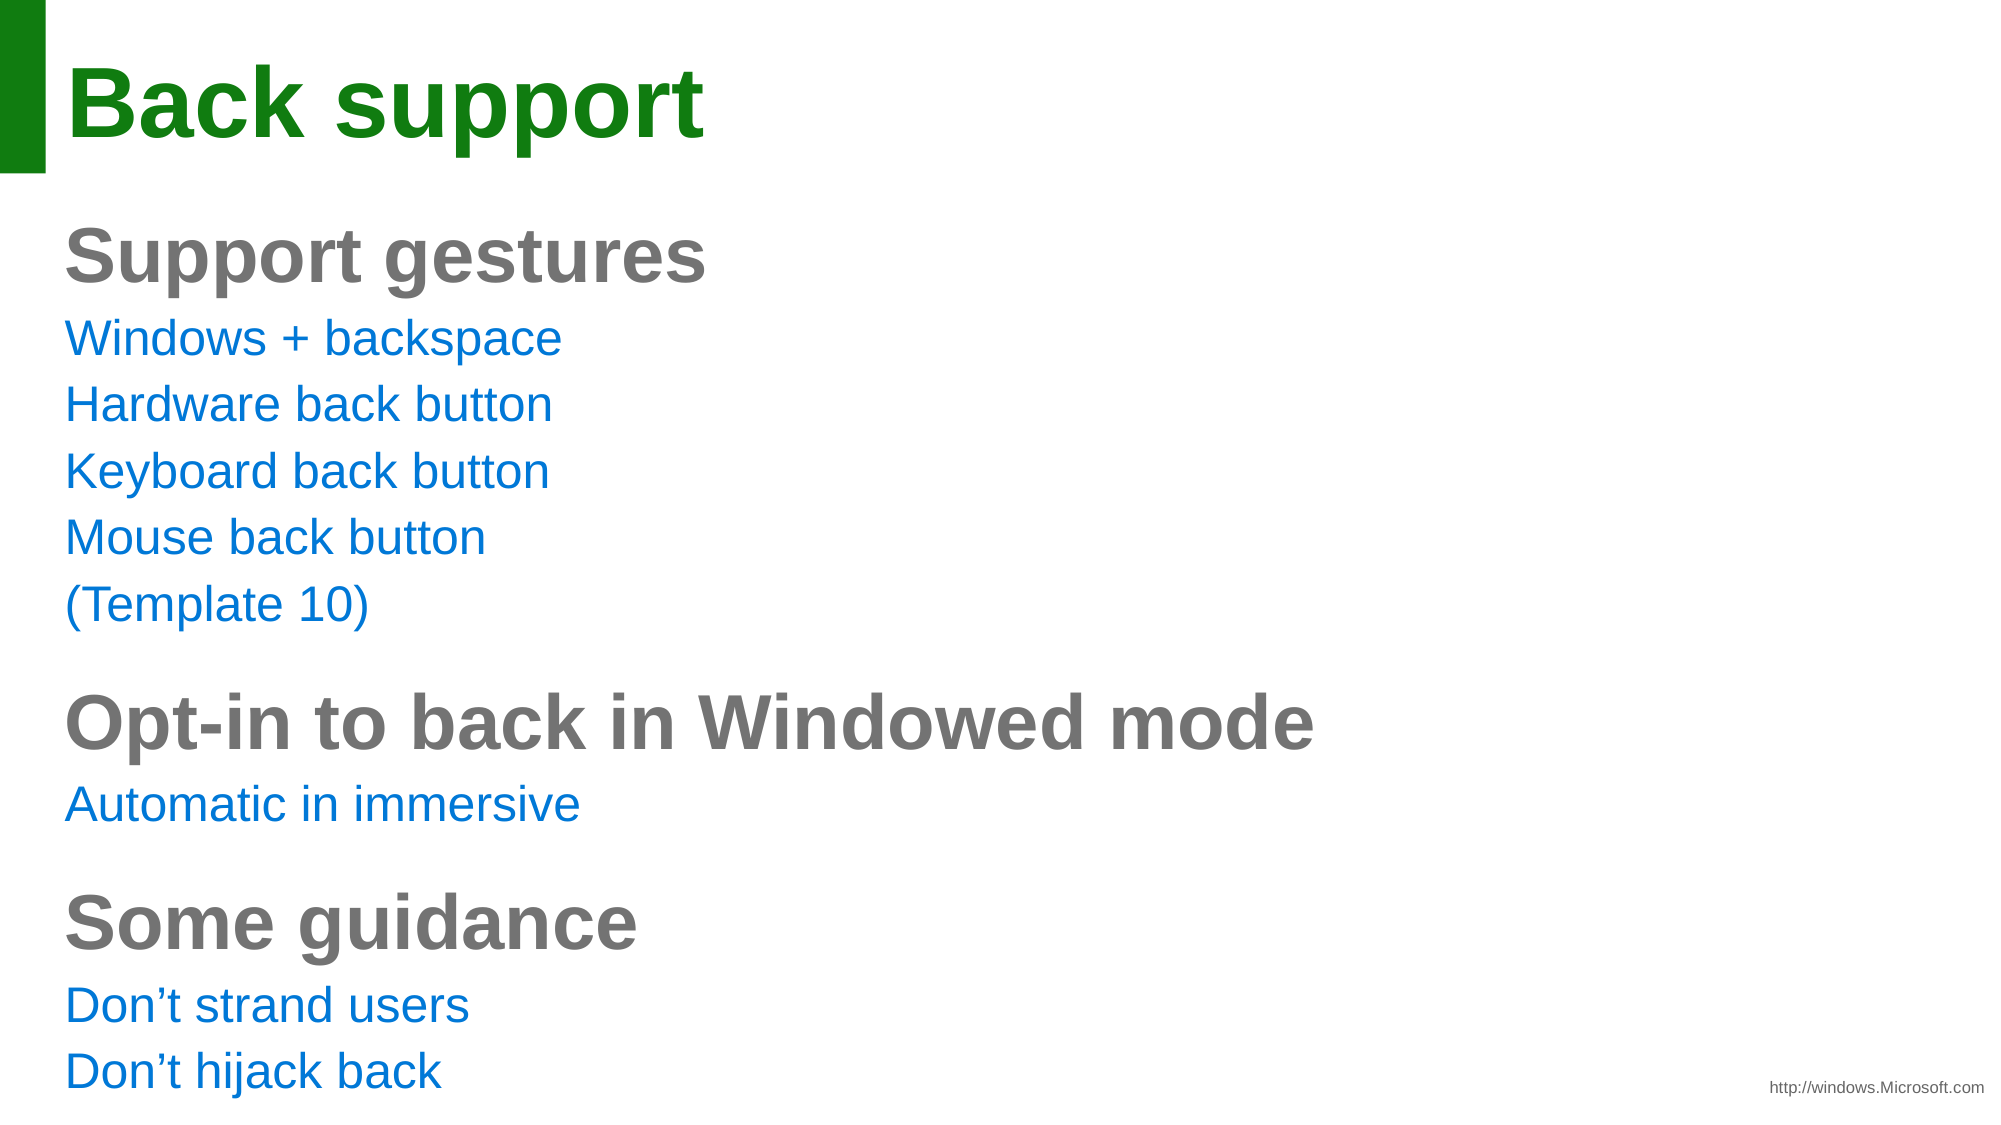

# Back support
Support gestures
Windows + backspace
Hardware back button
Keyboard back button
Mouse back button
(Template 10)
Opt-in to back in Windowed mode
Automatic in immersive
Some guidance
Don’t strand users
Don’t hijack back